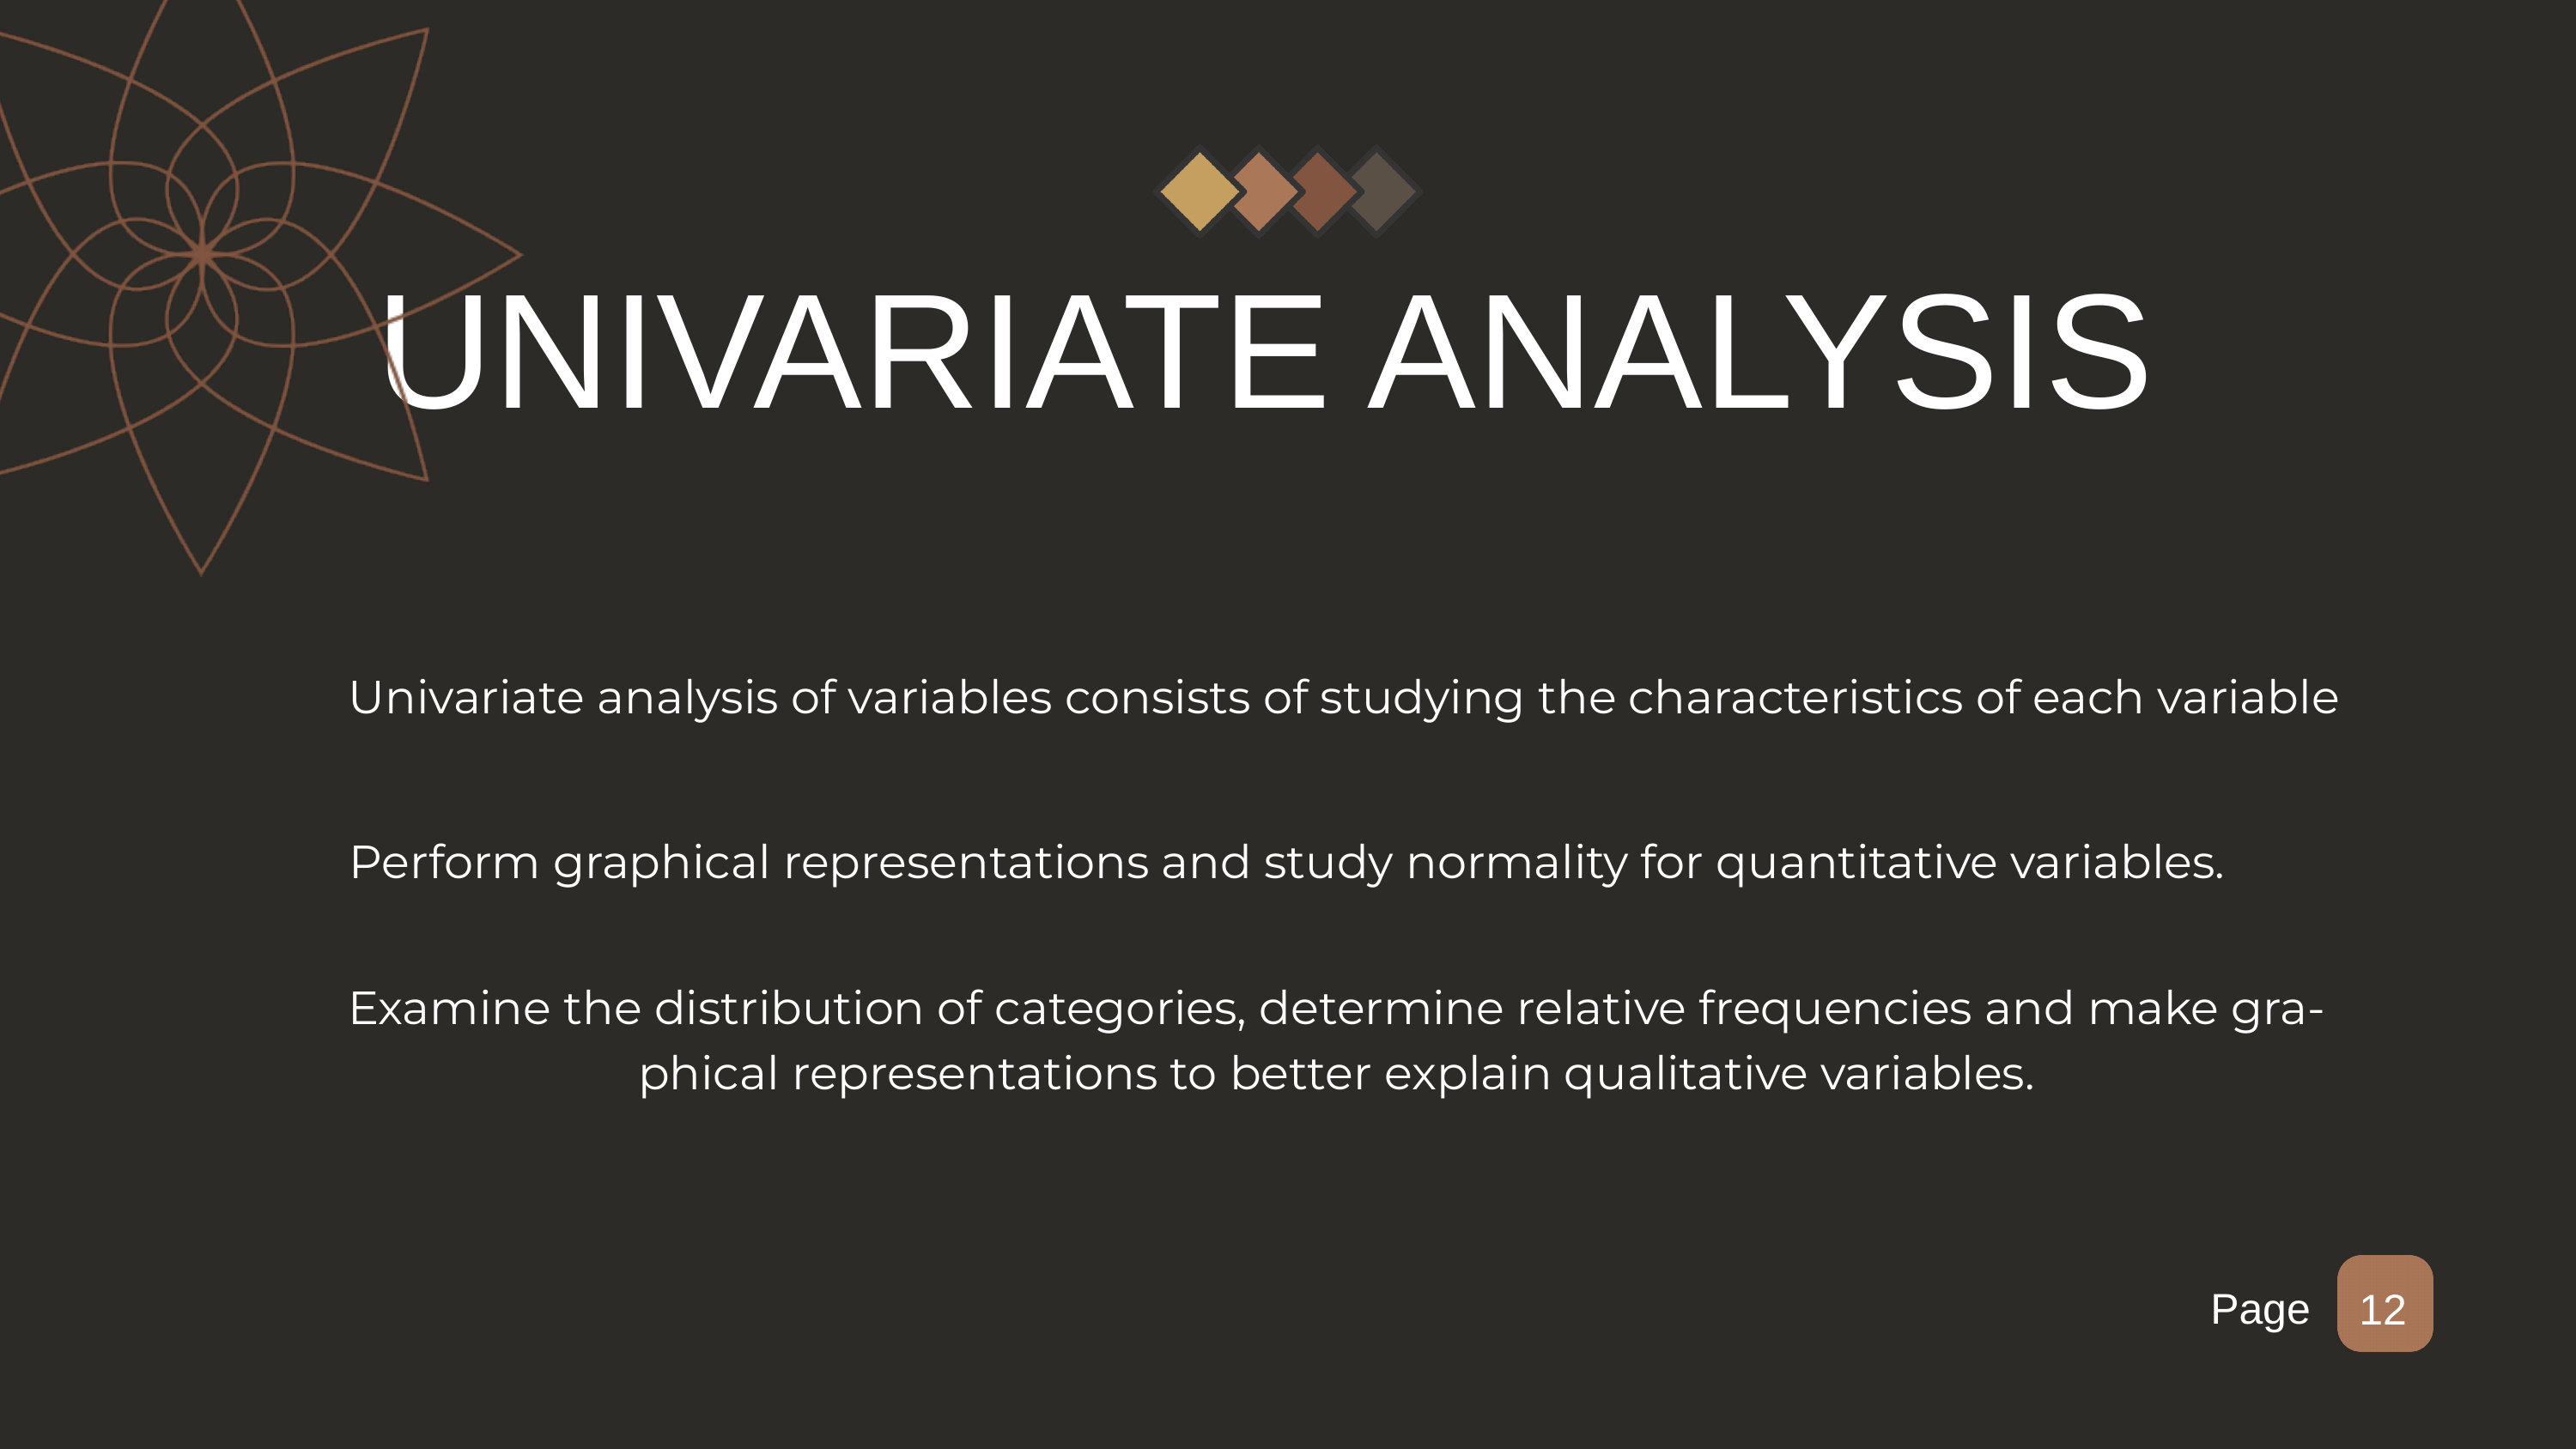

UNIVARIATE ANALYSIS
Univariate analysis of variables consists of studying the characteristics of each variable

Perform graphical representations and study normality for quantitative variables.

Examine the distribution of categories, determine relative frequencies and make gra-
phical representations to better explain qualitative variables.

Page
12